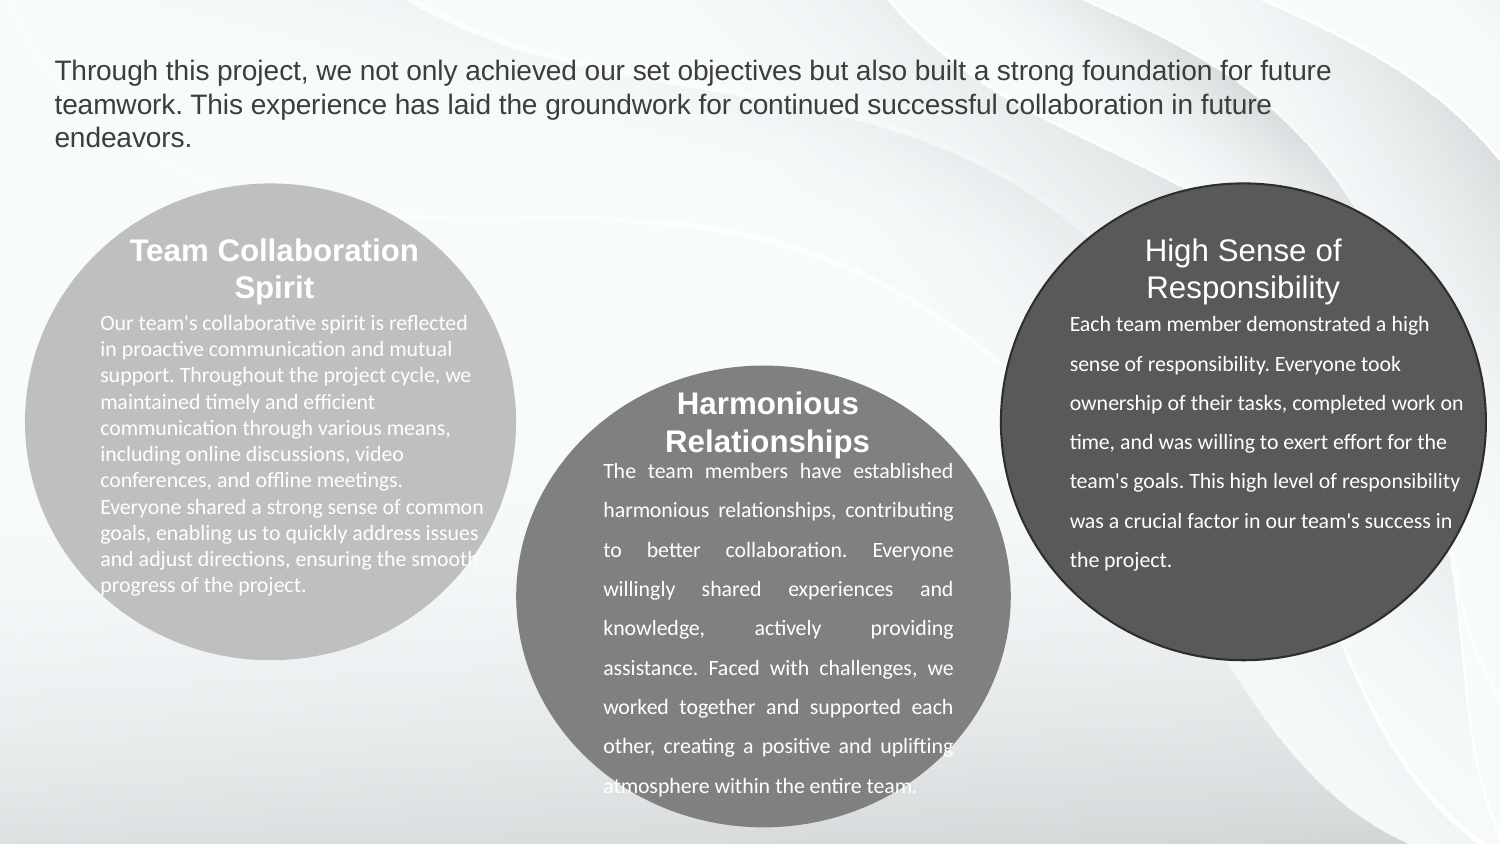

Through this project, we not only achieved our set objectives but also built a strong foundation for future teamwork. This experience has laid the groundwork for continued successful collaboration in future endeavors.

High Sense of Responsibility
Each team member demonstrated a high sense of responsibility. Everyone took ownership of their tasks, completed work on time, and was willing to exert effort for the team's goals. This high level of responsibility was a crucial factor in our team's success in the project.

Team Collaboration Spirit
Our team's collaborative spirit is reflected in proactive communication and mutual support. Throughout the project cycle, we maintained timely and efficient communication through various means, including online discussions, video conferences, and offline meetings. Everyone shared a strong sense of common goals, enabling us to quickly address issues and adjust directions, ensuring the smooth progress of the project.

Harmonious Relationships
The team members have established harmonious relationships, contributing to better collaboration. Everyone willingly shared experiences and knowledge, actively providing assistance. Faced with challenges, we worked together and supported each other, creating a positive and uplifting atmosphere within the entire team.